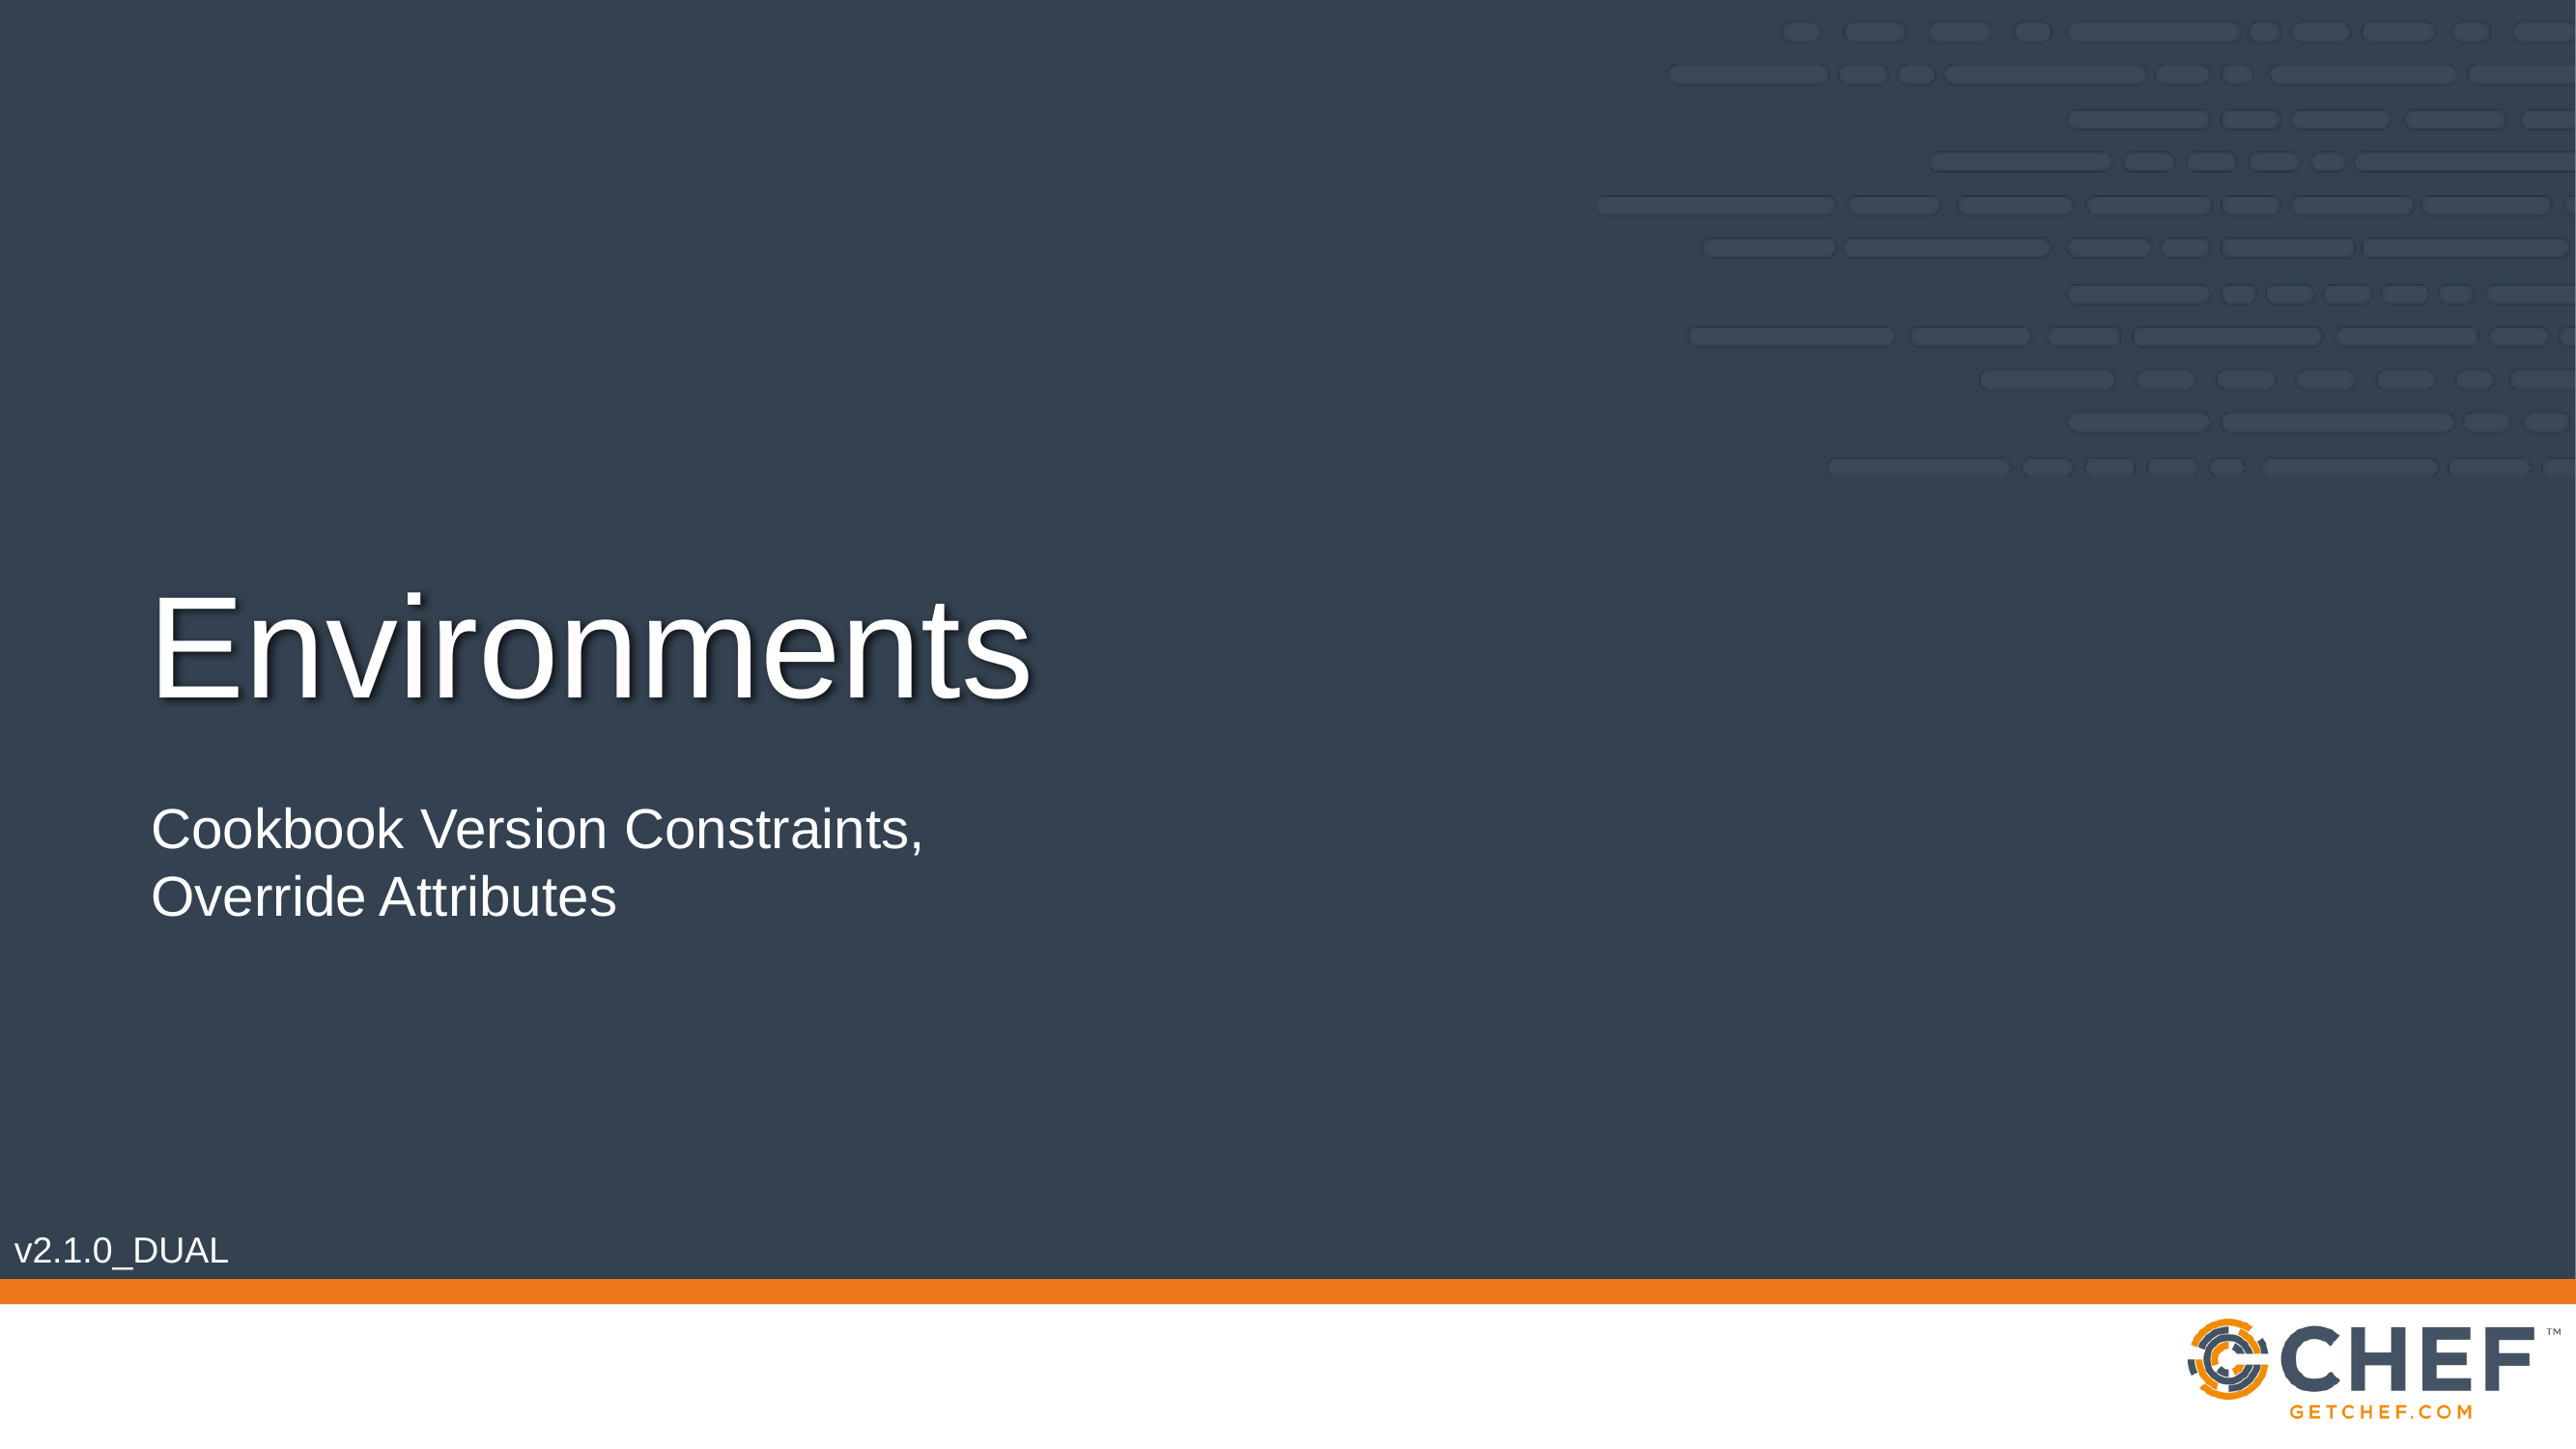

# Environments
Cookbook Version Constraints,
Override Attributes